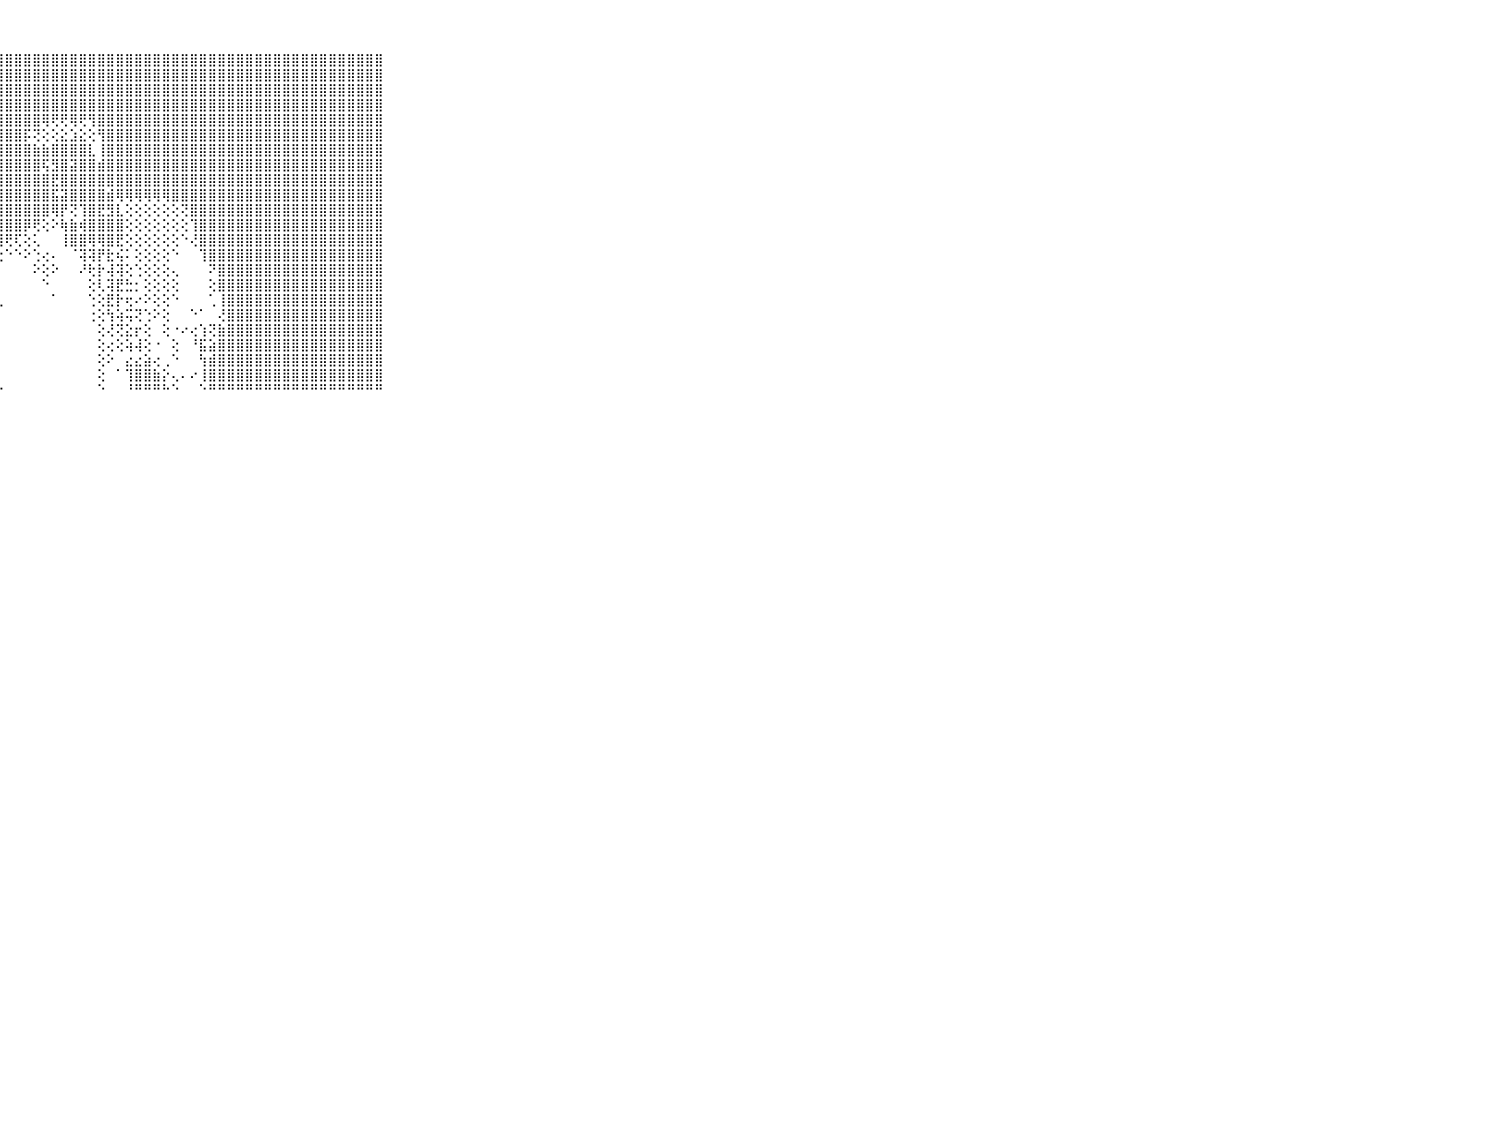

⠀⠀⠀⠀⠀⠀⠀⠀⠀⠀⠀⣿⣿⣿⣿⣿⣿⣿⣿⣿⣿⣿⣿⣿⣿⣿⣿⣿⣿⣿⣿⣿⣿⣿⣿⣿⣿⣿⣿⣿⣿⣿⣿⣿⣿⣿⣿⣿⣿⣿⣿⣿⣿⣿⣿⣿⣿⣿⣿⣿⣿⣿⣿⣿⣿⣿⣿⣿⣿⠀⠀⠀⠀⠀⠀⠀⠀⠀⠀⠀⠀
⠀⠀⠀⠀⠀⠀⠀⠀⠀⠀⠀⣿⣿⣿⣿⣿⣿⣿⣿⣿⣿⣿⣿⣿⣿⣿⣿⣿⣿⣿⣿⣿⣿⣿⣿⣿⣿⣿⣿⣿⣿⣿⣿⣿⣿⣿⣿⣿⣿⣿⣿⣿⣿⣿⣿⣿⣿⣿⣿⣿⣿⣿⣿⣿⣿⣿⣿⣿⣿⠀⠀⠀⠀⠀⠀⠀⠀⠀⠀⠀⠀
⠀⠀⠀⠀⠀⠀⠀⠀⠀⠀⠀⣿⣿⣿⣿⣿⣿⣿⣿⣿⣿⣿⣿⣿⣿⣿⣿⣿⣿⣿⣿⣿⣿⣿⣿⣿⣿⣿⣿⣿⣿⣿⣿⣿⣿⣿⣿⣿⣿⣿⣿⣿⣿⣿⣿⣿⣿⣿⣿⣿⣿⣿⣿⣿⣿⣿⣿⣿⣿⠀⠀⠀⠀⠀⠀⠀⠀⠀⠀⠀⠀
⠀⠀⠀⠀⠀⠀⠀⠀⠀⠀⠀⣿⣿⣿⣿⣿⣿⣿⣿⣿⣿⣿⣿⣿⣿⣿⣿⣿⣿⣿⣿⣿⣿⣿⣿⣿⣿⣿⣿⣿⣿⣿⣿⣿⣿⣿⣿⣿⣿⣿⣿⣿⣿⣿⣿⣿⣿⣿⣿⣿⣿⣿⣿⣿⣿⣿⣿⣿⣿⠀⠀⠀⠀⠀⠀⠀⠀⠀⠀⠀⠀
⠀⠀⠀⠀⠀⠀⠀⠀⠀⠀⠀⣿⣿⣿⣿⣿⣿⣿⣿⣿⣿⣿⣿⣿⣿⣿⣿⣿⣿⣿⣿⣿⢿⢟⢟⢿⢟⢻⣿⣿⣿⣿⣿⣿⣿⣿⣿⣿⣿⣿⣿⣿⣿⣿⣿⣿⣿⣿⣿⣿⣿⣿⣿⣿⣿⣿⣿⣿⣿⠀⠀⠀⠀⠀⠀⠀⠀⠀⠀⠀⠀
⠀⠀⠀⠀⠀⠀⠀⠀⠀⠀⠀⣿⣿⣿⣿⣿⣿⣿⣿⣿⣿⣿⣿⣿⣿⣿⣿⣿⣿⣿⡯⢝⢕⢕⣕⣱⣕⢕⢻⣿⣿⣿⣿⣿⣿⣿⣿⣿⣿⣿⣿⣿⣿⣿⣿⣿⣿⣿⣿⣿⣿⣿⣿⣿⣿⣿⣿⣿⣿⠀⠀⠀⠀⠀⠀⠀⠀⠀⠀⠀⠀
⠀⠀⠀⠀⠀⠀⠀⠀⠀⠀⠀⣿⣿⣿⣿⣿⣿⣿⣿⣿⣿⣿⣿⣿⣿⣿⣿⣿⣿⣿⣿⣷⣷⣿⣿⣿⣿⣇⢸⣿⣿⣿⣿⣿⣿⣿⣿⣿⣿⣿⣿⣿⣿⣿⣿⣿⣿⣿⣿⣿⣿⣿⣿⣿⣿⣿⣿⣿⣿⠀⠀⠀⠀⠀⠀⠀⠀⠀⠀⠀⠀
⠀⠀⠀⠀⠀⠀⠀⠀⠀⠀⠀⣿⣿⣿⣿⣿⣿⣿⣿⣿⣿⣿⣿⣿⣿⣿⣿⣿⣿⣿⣿⣿⢯⣻⣿⣽⣿⣿⣾⣿⣿⣿⣿⣿⣿⣿⣿⣿⣿⣿⣿⣿⣿⣿⣿⣿⣿⣿⣿⣿⣿⣿⣿⣿⣿⣿⣿⣿⣿⠀⠀⠀⠀⠀⠀⠀⠀⠀⠀⠀⠀
⠀⠀⠀⠀⠀⠀⠀⠀⠀⠀⠀⣿⣿⣿⣿⣿⣿⣿⣿⣿⣿⣿⣿⣿⣿⣿⣿⣿⣿⣿⣿⣿⣿⣟⣿⣿⣿⣿⣿⣿⣿⣿⣿⣿⣿⣿⣿⣿⣿⣿⣿⣿⣿⣿⣿⣿⣿⣿⣿⣿⣿⣿⣿⣿⣿⣿⣿⣿⣿⠀⠀⠀⠀⠀⠀⠀⠀⠀⠀⠀⠀
⠀⠀⠀⠀⠀⠀⠀⠀⠀⠀⠀⣿⣿⣿⣿⣿⣿⣿⣿⣿⣿⣿⣿⣿⣿⣿⣿⣿⣿⣿⣿⣿⣿⣯⣽⣿⣿⣿⣿⣾⢿⢿⢿⢿⢿⢿⣿⣿⣿⣿⣿⣿⣿⣿⣿⣿⣿⣿⣿⣿⣿⣿⣿⣿⣿⣿⣿⣿⣿⠀⠀⠀⠀⠀⠀⠀⠀⠀⠀⠀⠀
⠀⠀⠀⠀⠀⠀⠀⠀⠀⠀⠀⣿⣿⣿⣿⣿⣿⣿⣿⣿⣿⣿⣿⣿⣿⣿⣿⣿⣿⣿⣿⣿⣿⢿⡟⢝⢹⣿⣟⣻⣇⢕⢕⢕⢕⢕⢕⢝⣿⣿⣿⣿⣿⣿⣿⣿⣿⣿⣿⣿⣿⣿⣿⣿⣿⣿⣿⣿⣿⠀⠀⠀⠀⠀⠀⠀⠀⠀⠀⠀⠀
⠀⠀⠀⠀⠀⠀⠀⠀⠀⠀⠀⣿⣿⣿⣿⣿⣿⣿⣿⣿⣿⣿⣿⣿⣿⣿⣿⣿⣿⣿⡿⢟⢕⠕⢷⣷⢾⣿⣿⣿⣿⢕⢕⢕⢕⢕⢕⢕⢹⣿⣿⣿⣿⣿⣿⣿⣿⣿⣿⣿⣿⣿⣿⣿⣿⣿⣿⣿⣿⠀⠀⠀⠀⠀⠀⠀⠀⠀⠀⠀⠀
⠀⠀⠀⠀⠀⠀⠀⠀⠀⠀⠀⣿⣿⣿⣿⣿⣿⣿⣿⣿⣿⣿⣿⣿⣿⣿⣿⣿⢟⢏⢕⢅⠀⠀⢸⣿⣿⢿⢿⣿⣟⢕⢕⢕⢕⢕⢕⠑⢜⣿⣿⣿⣿⣿⣿⣿⣿⣿⣿⣿⣿⣿⣿⣿⣿⣿⣿⣿⣿⠀⠀⠀⠀⠀⠀⠀⠀⠀⠀⠀⠀
⠀⠀⠀⠀⠀⠀⠀⠀⠀⠀⠀⣿⣿⣿⣿⣿⣿⣿⣿⣿⣿⣿⣿⣿⣿⣿⡏⢕⠑⠑⠕⢑⢔⠄⠀⠈⢽⢽⡟⣗⢮⠅⢕⢕⢕⢕⠑⠀⠀⢹⣿⣿⣿⣿⣿⣿⣿⣿⣿⣿⣿⣿⣿⣿⣿⣿⣿⣿⣿⠀⠀⠀⠀⠀⠀⠀⠀⠀⠀⠀⠀
⠀⠀⠀⠀⠀⠀⠀⠀⠀⠀⠀⣿⣿⣿⣿⣿⣿⣿⣿⣿⣿⣿⣿⣿⣿⣿⡇⠀⠀⠀⠀⠕⢕⠕⠀⠀⠜⢗⡗⢼⢽⢕⢑⢕⢕⢕⢄⠀⠀⠀⠝⣿⣿⣿⣿⣿⣿⣿⣿⣿⣿⣿⣿⣿⣿⣿⣿⣿⣿⠀⠀⠀⠀⠀⠀⠀⠀⠀⠀⠀⠀
⠀⠀⠀⠀⠀⠀⠀⠀⠀⠀⠀⣿⣿⣿⣿⣿⣿⣿⣿⣿⣿⣿⣿⣿⣿⣿⡇⠀⠀⠀⠀⠀⠑⠀⠀⠀⠀⢕⢇⢽⣟⣓⡂⢕⢕⢕⢕⠀⠀⠀⢕⣿⣿⣿⣿⣿⣿⣿⣿⣿⣿⣿⣿⣿⣿⣿⣿⣿⣿⠀⠀⠀⠀⠀⠀⠀⠀⠀⠀⠀⠀
⠀⠀⠀⠀⠀⠀⠀⠀⠀⠀⠀⣿⣿⣿⣿⣿⣿⣿⣿⣿⣿⣿⣿⣿⣿⣿⣧⢀⠀⠀⠀⠀⠀⠁⠀⠀⠀⢑⢕⣟⡗⢖⠔⠕⢕⢕⠑⠀⠀⠀⢁⢸⣿⣿⣿⣿⣿⣿⣿⣿⣿⣿⣿⣿⣿⣿⣿⣿⣿⠀⠀⠀⠀⠀⠀⠀⠀⠀⠀⠀⠀
⠀⠀⠀⠀⠀⠀⠀⠀⠀⠀⠀⣿⣿⣿⣿⣿⣿⣿⣿⣿⣿⣿⣿⣿⣿⣿⡏⠀⠀⠀⠀⠀⠀⠀⠀⠀⠀⢐⢕⢳⢵⢭⢝⢑⠕⢕⠀⠀⠑⠁⠀⢜⣿⣿⣿⣿⣿⣿⣿⣿⣿⣿⣿⣿⣿⣿⣿⣿⣿⠀⠀⠀⠀⠀⠀⠀⠀⠀⠀⠀⠀
⠀⠀⠀⠀⠀⠀⠀⠀⠀⠀⠀⣿⣿⣿⣿⣿⣿⣿⣿⣿⣿⣿⣿⣿⣿⣿⡧⠀⠀⠀⠀⠀⠀⠀⠀⠀⠀⠀⢕⢜⢝⣕⡖⢕⠀⢕⠐⠔⢔⢱⢝⣷⣿⣿⣿⣿⣿⣿⣿⣿⣿⣿⣿⣿⣿⣿⣿⣿⣿⠀⠀⠀⠀⠀⠀⠀⠀⠀⠀⠀⠀
⠀⠀⠀⠀⠀⠀⠀⠀⠀⠀⠀⣿⣿⣿⣿⣿⣿⣿⣿⣿⣿⣿⣿⣿⣿⣿⢁⠀⠀⠀⠀⠀⠀⠀⠀⠀⠀⠀⢕⢔⢕⢵⢼⢕⠐⠀⢕⠀⠘⣯⣵⣿⣿⣿⣿⣿⣿⣿⣿⣿⣿⣿⣿⣿⣿⣿⣿⣿⣿⠀⠀⠀⠀⠀⠀⠀⠀⠀⠀⠀⠀
⠀⠀⠀⠀⠀⠀⠀⠀⠀⠀⠀⣿⣿⣿⣿⣿⣿⣿⣿⣿⣿⣿⣿⣿⣿⣿⢕⠀⠀⠀⠀⠀⠀⠀⠀⠀⠀⠀⢕⠕⠀⣔⣔⣵⢔⢀⠑⠀⠀⢳⣾⣿⣿⣿⣿⣿⣿⣿⣿⣿⣿⣿⣿⣿⣿⣿⣿⣿⣿⠀⠀⠀⠀⠀⠀⠀⠀⠀⠀⠀⠀
⠀⠀⠀⠀⠀⠀⠀⠀⠀⠀⠀⣿⣿⣿⣿⣿⣿⣿⣿⣿⣿⣿⣿⣿⣿⣿⡇⠀⠀⠀⠀⠀⠀⠀⠀⠀⠀⠀⢕⠀⠁⢹⣿⣿⣷⡕⢄⠄⠔⢸⣿⣿⣿⣿⣿⣿⣿⣿⣿⣿⣿⣿⣿⣿⣿⣿⣿⣿⣿⠀⠀⠀⠀⠀⠀⠀⠀⠀⠀⠀⠀
⠀⠀⠀⠀⠀⠀⠀⠀⠀⠀⠀⠛⠛⠛⠛⠛⠛⠛⠛⠛⠛⠛⠛⠛⠛⠛⠓⠑⠀⠀⠀⠀⠀⠀⠀⠀⠀⠀⠑⠀⠀⠘⠛⠛⠛⠓⠑⠀⠀⠑⠛⠛⠛⠛⠛⠛⠛⠛⠛⠛⠛⠛⠛⠛⠛⠛⠛⠛⠛⠀⠀⠀⠀⠀⠀⠀⠀⠀⠀⠀⠀